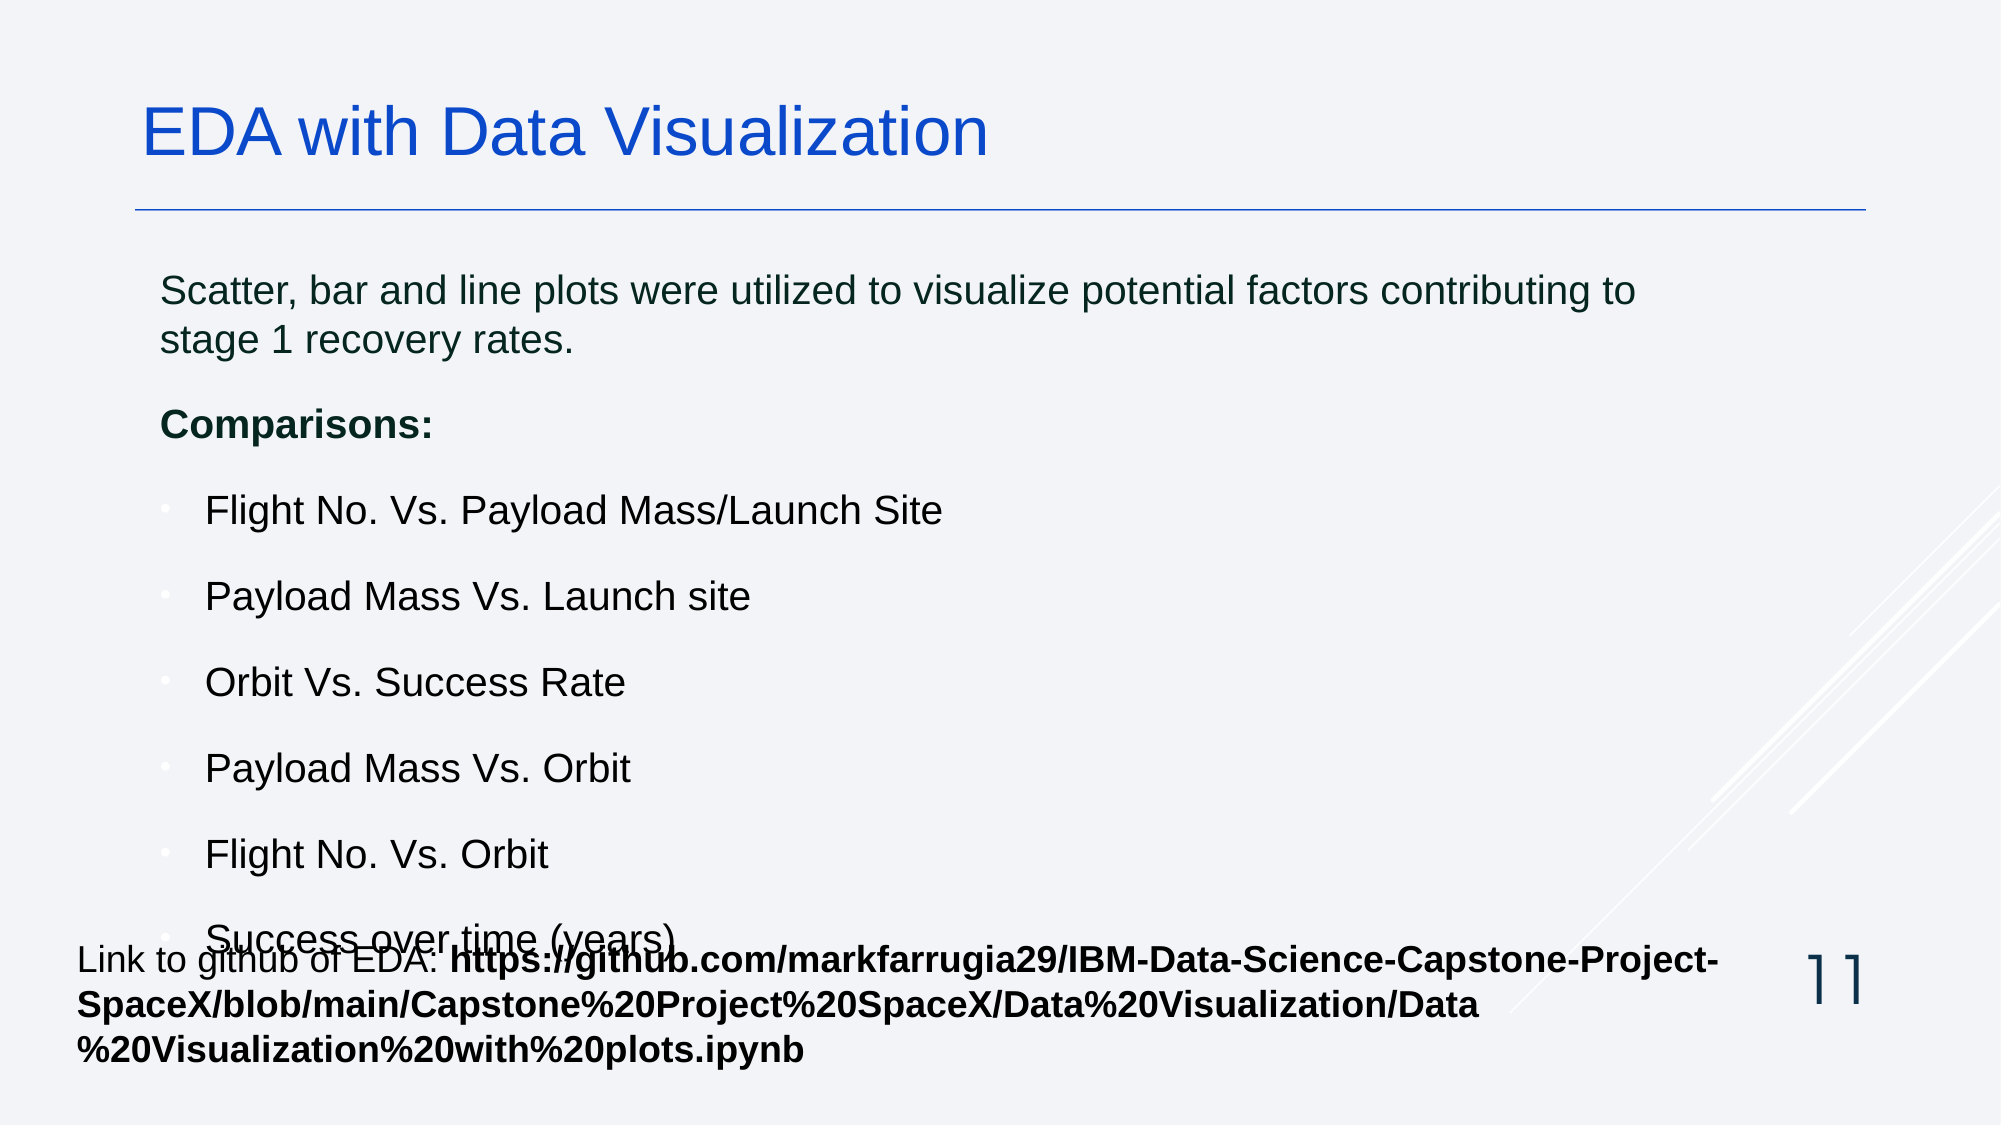

EDA with Data Visualization
Scatter, bar and line plots were utilized to visualize potential factors contributing to stage 1 recovery rates.
Comparisons:
Flight No. Vs. Payload Mass/Launch Site
Payload Mass Vs. Launch site
Orbit Vs. Success Rate
Payload Mass Vs. Orbit
Flight No. Vs. Orbit
Success over time (years)

11
Link to github of EDA: https://github.com/markfarrugia29/IBM-Data-Science-Capstone-Project-SpaceX/blob/main/Capstone%20Project%20SpaceX/Data%20Visualization/Data%20Visualization%20with%20plots.ipynb